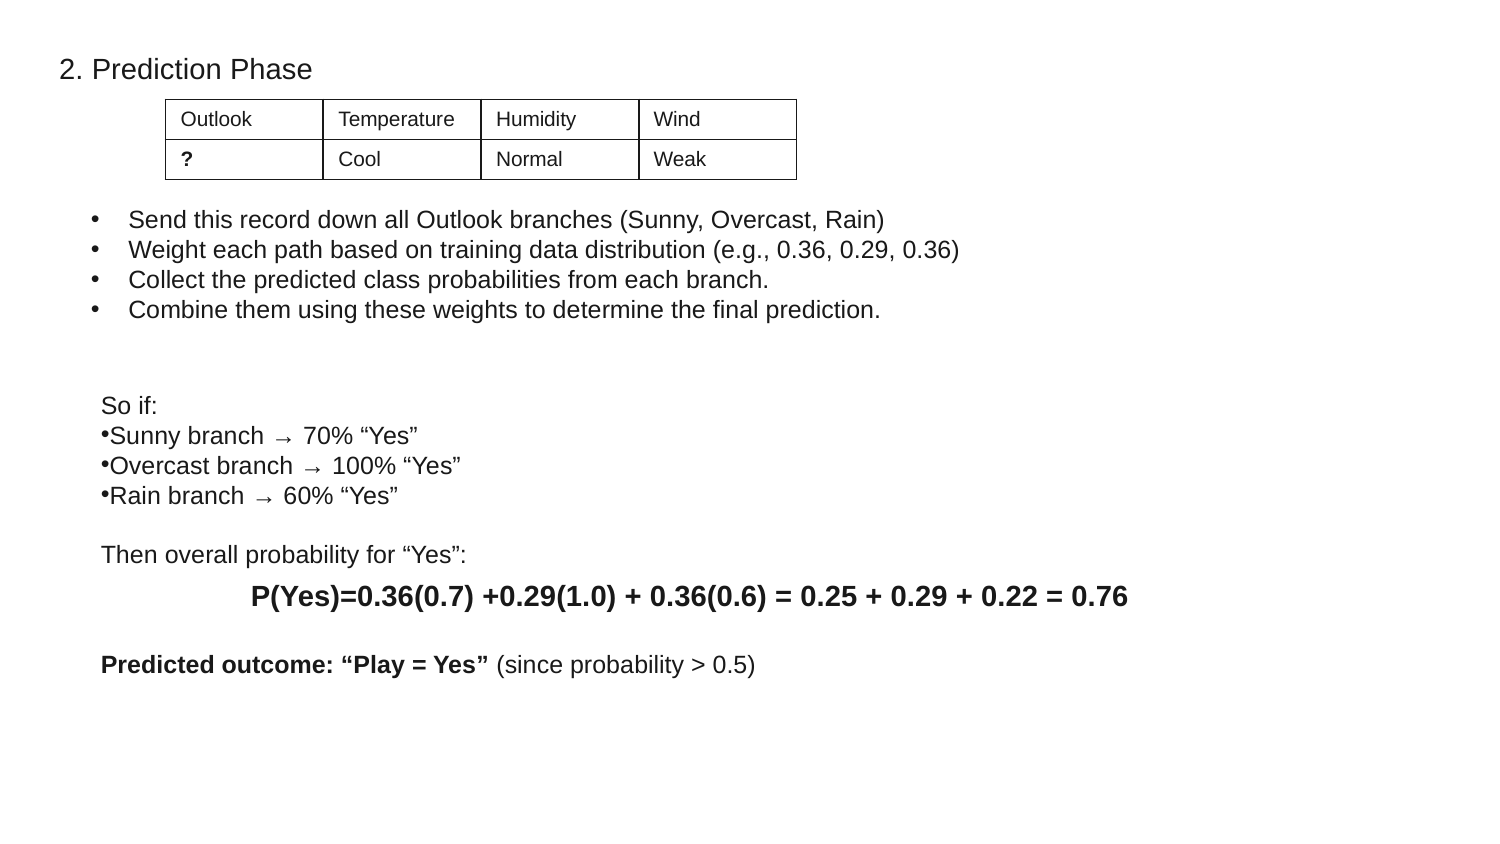

2. Prediction Phase
| Outlook | Temperature | Humidity | Wind |
| --- | --- | --- | --- |
| ? | Cool | Normal | Weak |
Send this record down all Outlook branches (Sunny, Overcast, Rain)
Weight each path based on training data distribution (e.g., 0.36, 0.29, 0.36)
Collect the predicted class probabilities from each branch.
Combine them using these weights to determine the final prediction.
So if:
Sunny branch → 70% “Yes”
Overcast branch → 100% “Yes”
Rain branch → 60% “Yes”

Then overall probability for “Yes”:
	P(Yes)=0.36(0.7) +0.29(1.0) + 0.36(0.6) = 0.25 + 0.29 + 0.22 = 0.76

Predicted outcome: “Play = Yes” (since probability > 0.5)